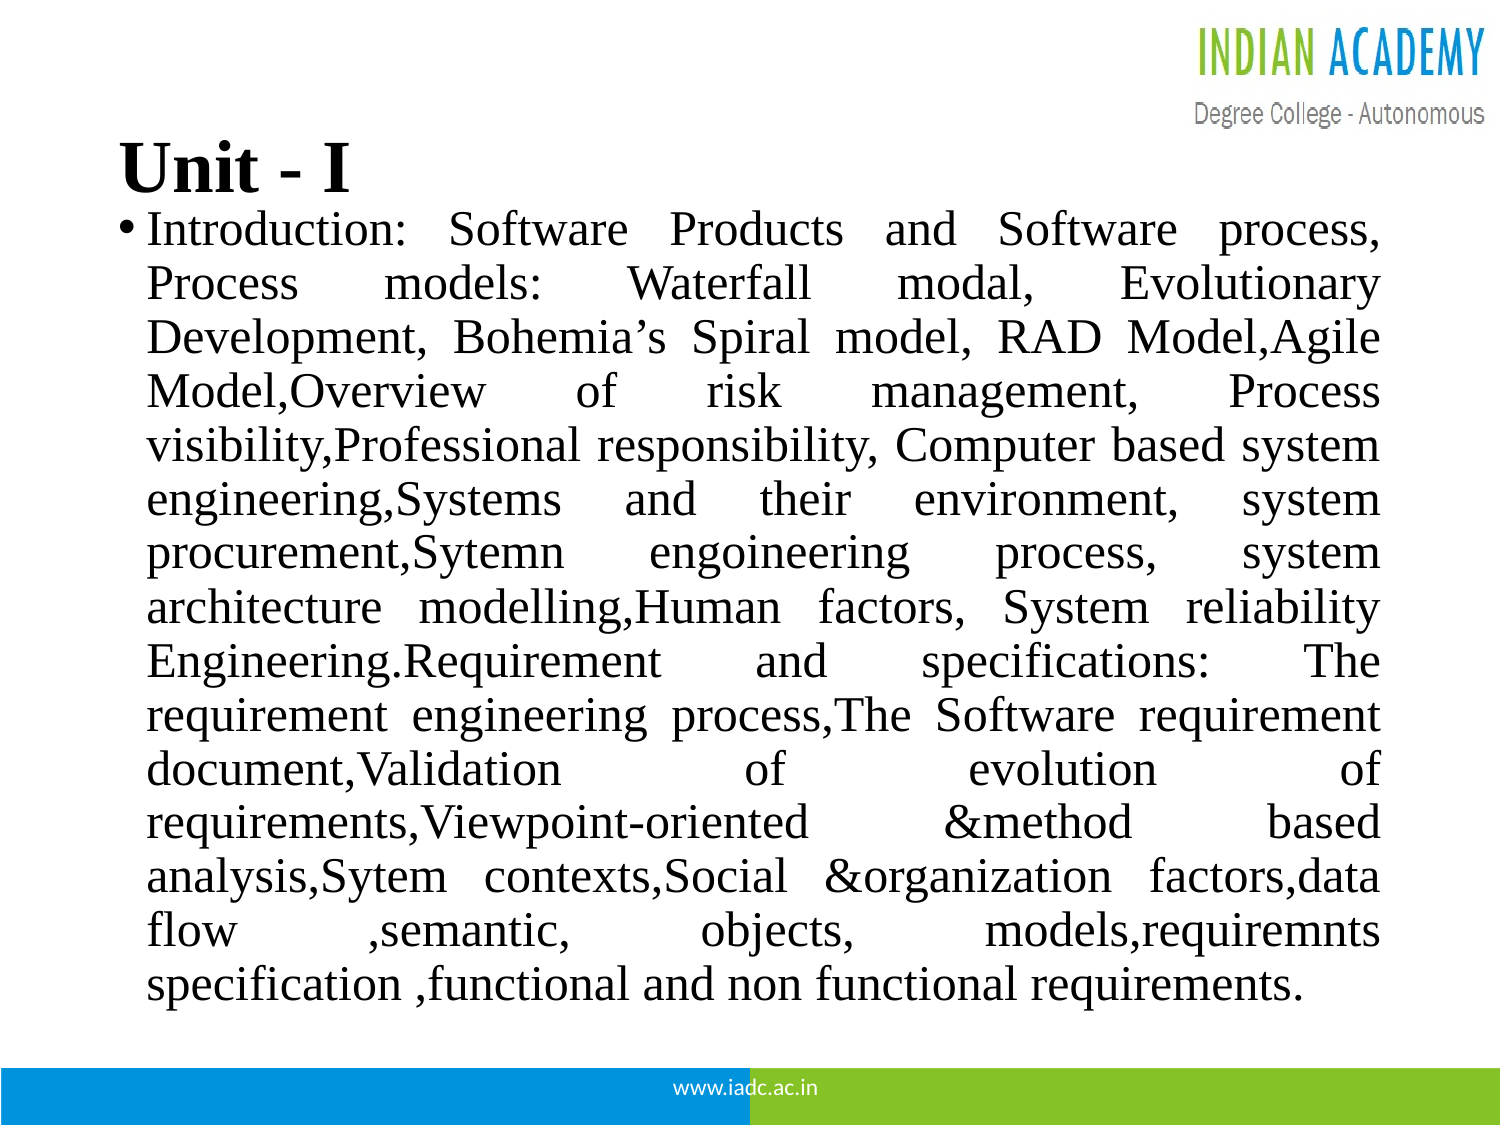

# Unit - I
Introduction: Software Products and Software process, Process models: Waterfall modal, Evolutionary Development, Bohemia’s Spiral model, RAD Model,Agile Model,Overview of risk management, Process visibility,Professional responsibility, Computer based system engineering,Systems and their environment, system procurement,Sytemn engoineering process, system architecture modelling,Human factors, System reliability Engineering.Requirement and specifications: The requirement engineering process,The Software requirement document,Validation of evolution of requirements,Viewpoint-oriented &method based analysis,Sytem contexts,Social &organization factors,data flow ,semantic, objects, models,requiremnts specification ,functional and non functional requirements.